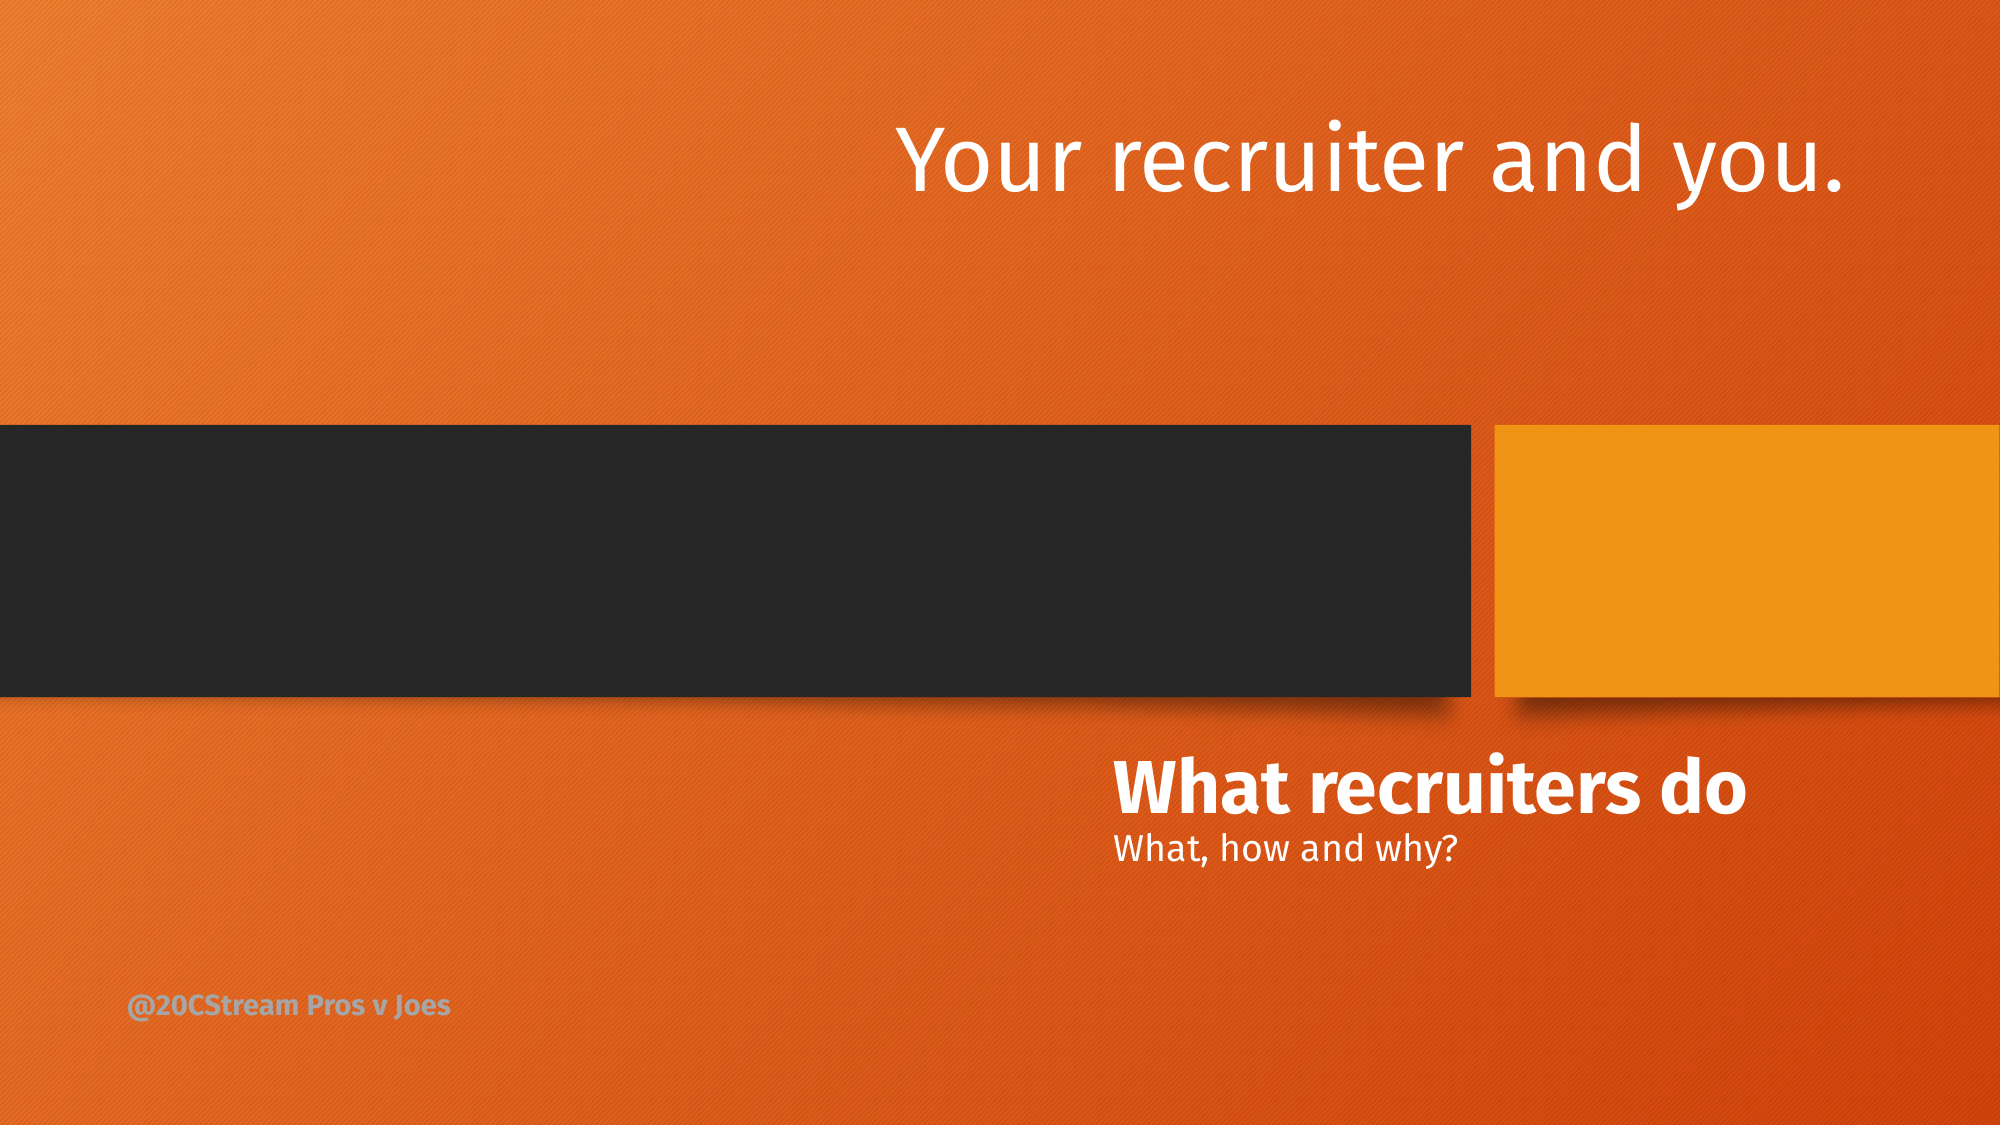

# Your recruiter and you.
What recruiters do What, how and why?

@20CStream Pros v Joes